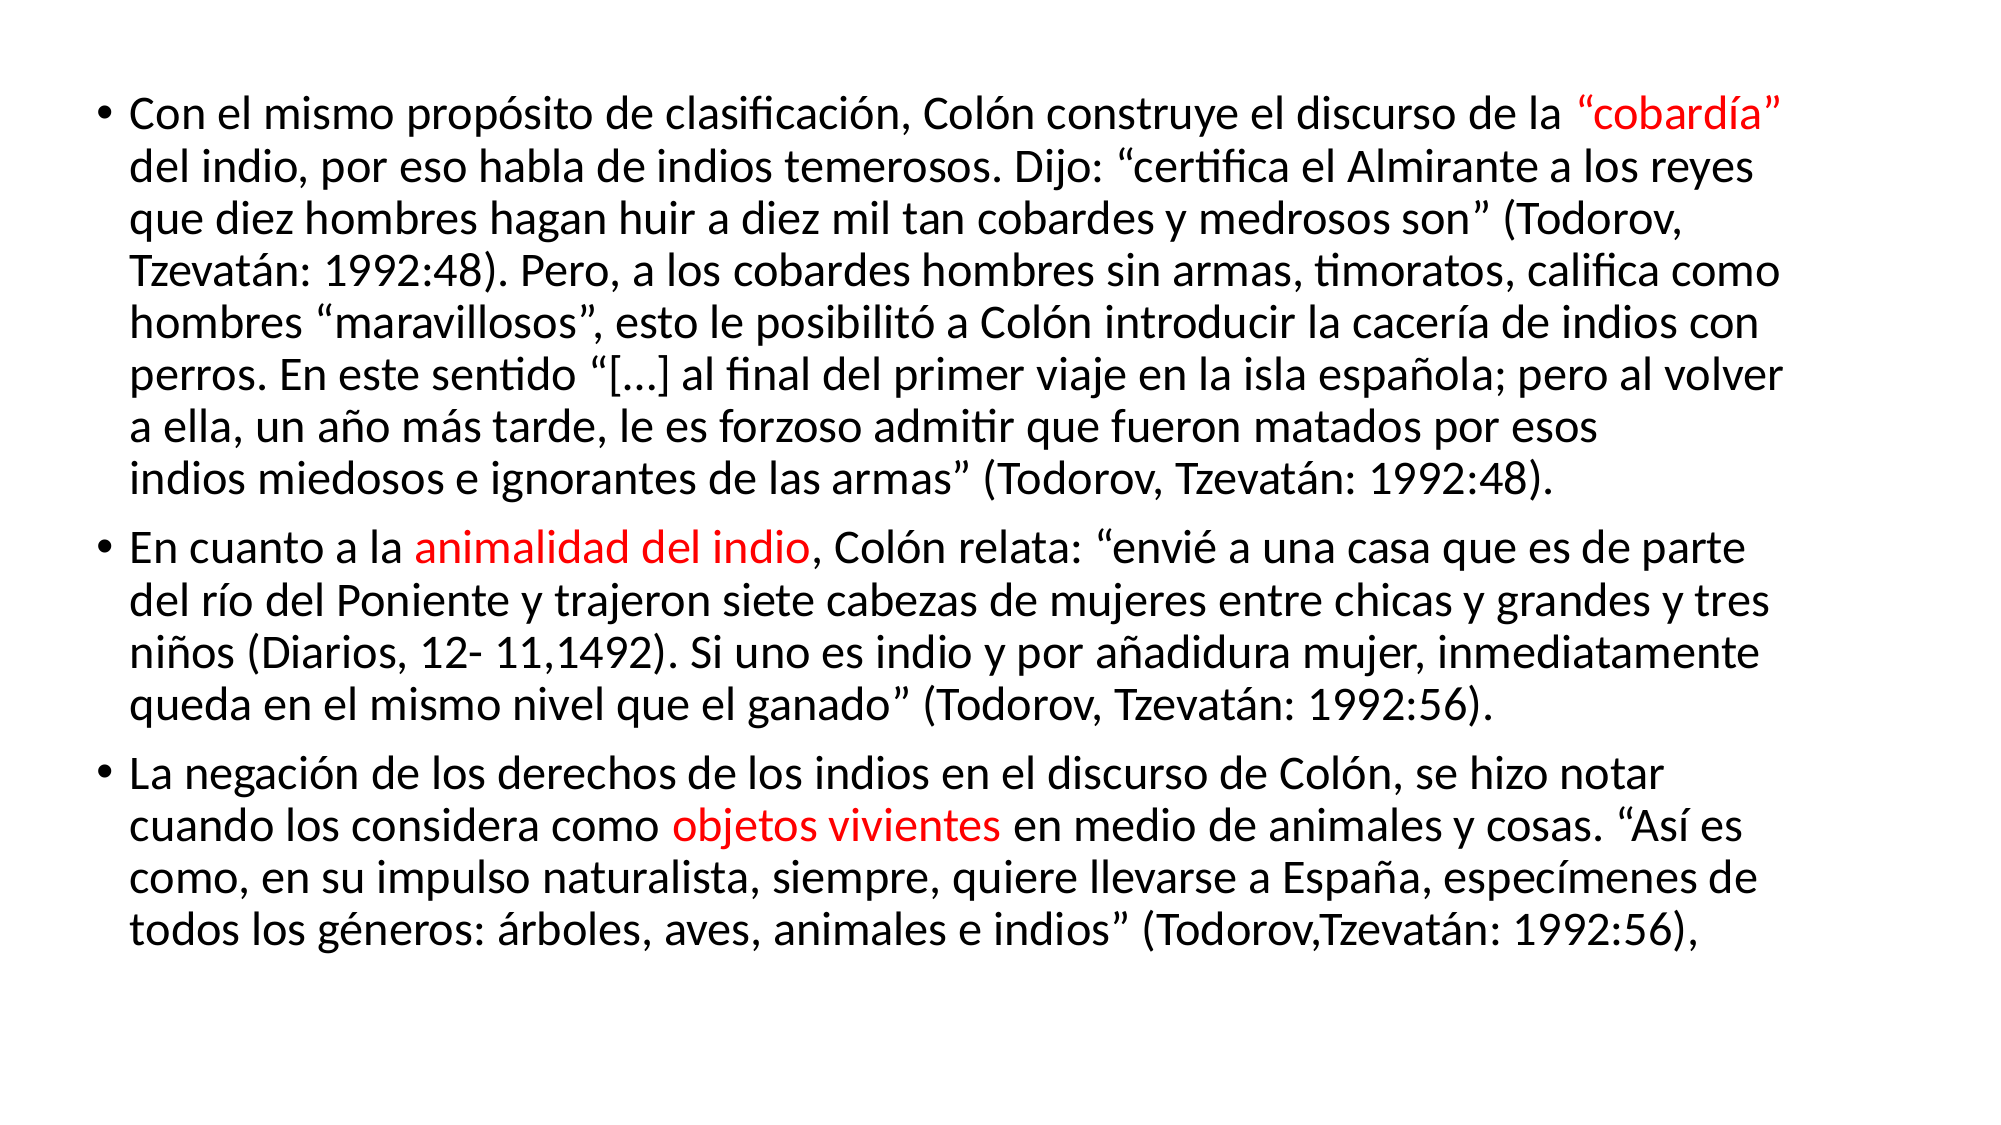

Con el mismo propósito de clasificación, Colón construye el discurso de la “cobardía” del indio, por eso habla de indios temerosos. Dijo: “certifica el Almirante a los reyes que diez hombres hagan huir a diez mil tan cobardes y medrosos son” (Todorov, Tzevatán: 1992:48). Pero, a los cobardes hombres sin armas, timoratos, califica como hombres “maravillosos”, esto le posibilitó a Colón introducir la cacería de indios con perros. En este sentido “[…] al final del primer viaje en la isla española; pero al volver a ella, un año más tarde, le es forzoso admitir que fueron matados por esos indios miedosos e ignorantes de las armas” (Todorov, Tzevatán: 1992:48).
En cuanto a la animalidad del indio, Colón relata: “envié a una casa que es de parte del río del Poniente y trajeron siete cabezas de mujeres entre chicas y grandes y tres niños (Diarios, 12- 11,1492). Si uno es indio y por añadidura mujer, inmediatamente queda en el mismo nivel que el ganado” (Todorov, Tzevatán: 1992:56).
La negación de los derechos de los indios en el discurso de Colón, se hizo notar cuando los considera como objetos vivientes en medio de animales y cosas. “Así es como, en su impulso naturalista, siempre, quiere llevarse a España, especímenes de todos los géneros: árboles, aves, animales e indios” (Todorov,Tzevatán: 1992:56),